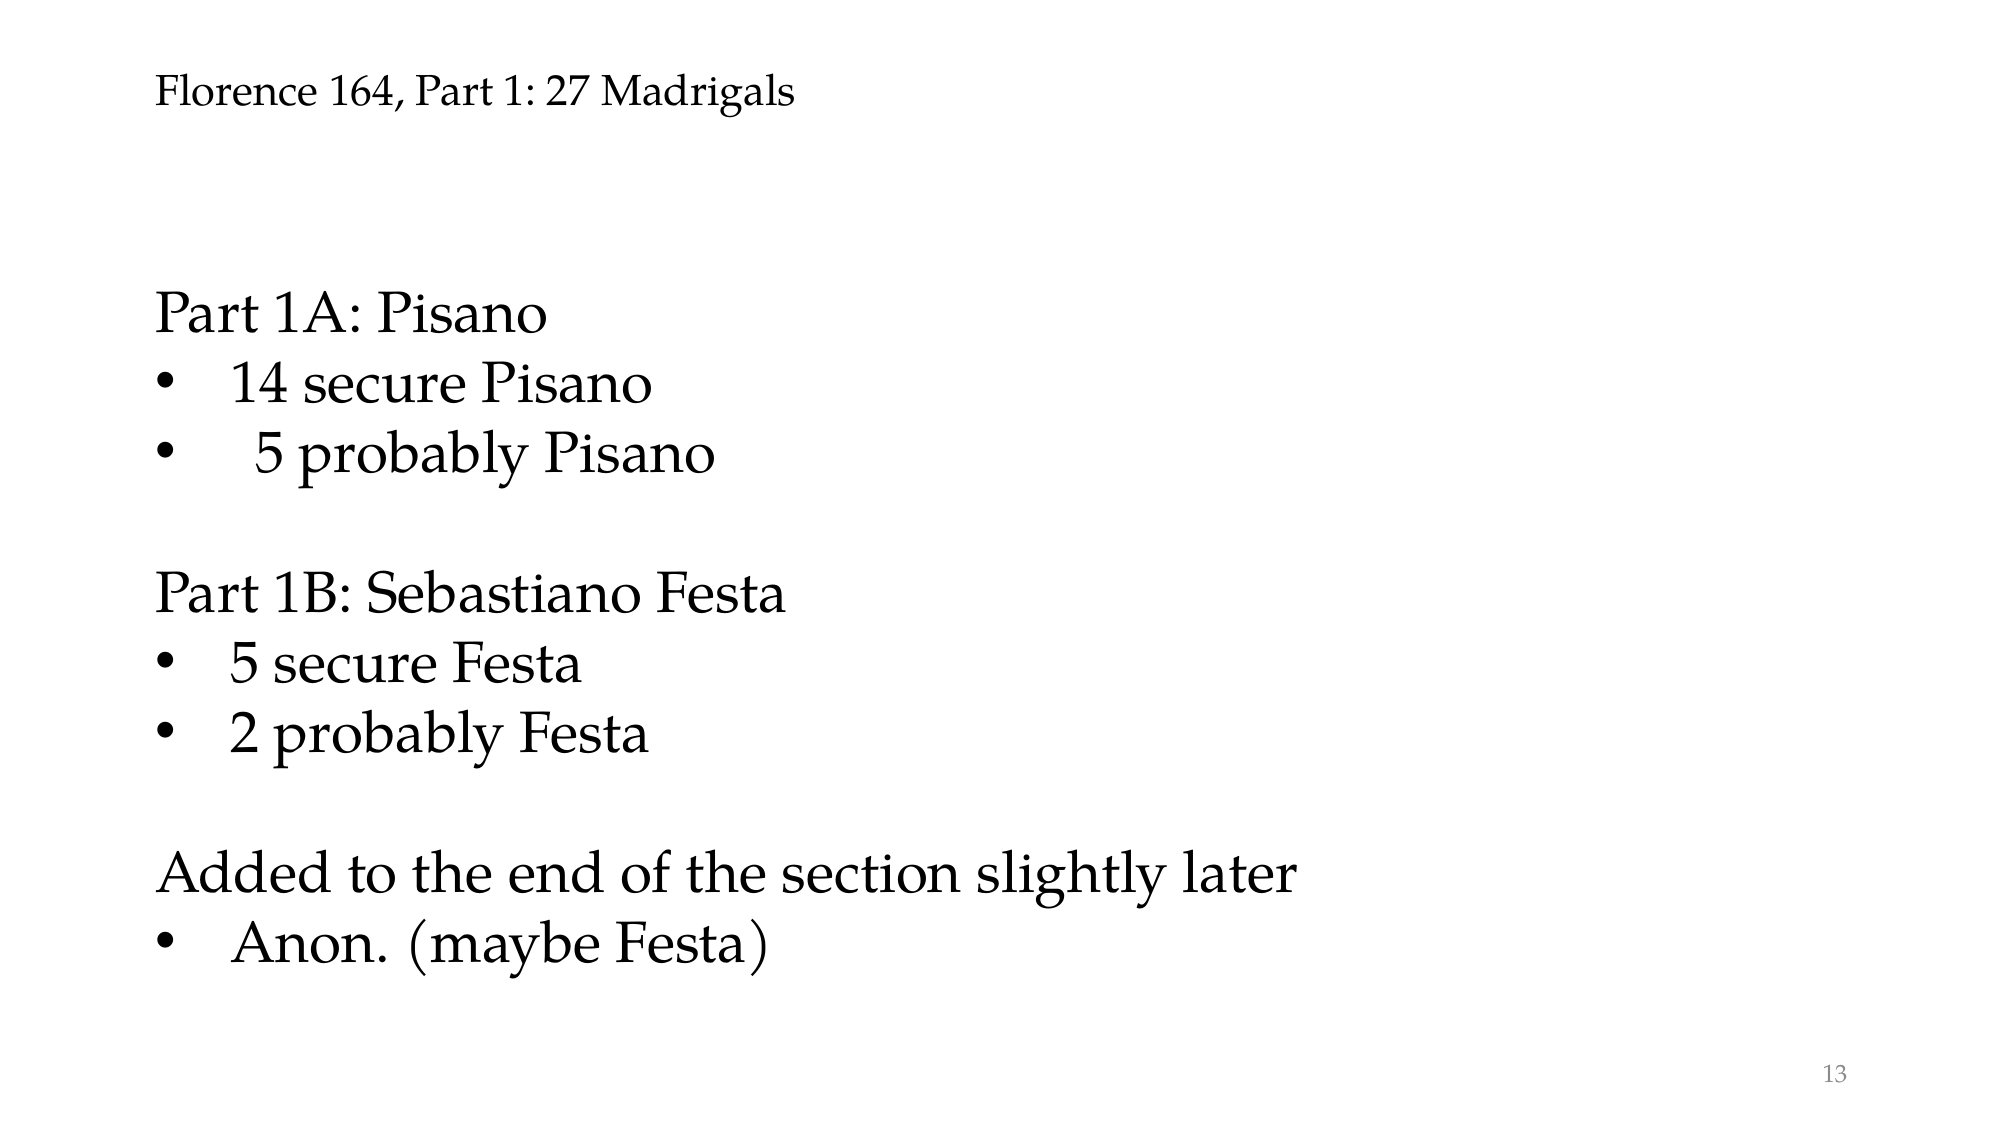

# Florence 164, Part 1: 27 Madrigals

Part 1A: Pisano
14 secure Pisano
   5 probably Pisano

Part 1B: Sebastiano Festa
5 secure Festa
2 probably Festa

Added to the end of the section slightly later
Anon. (maybe Festa)

13